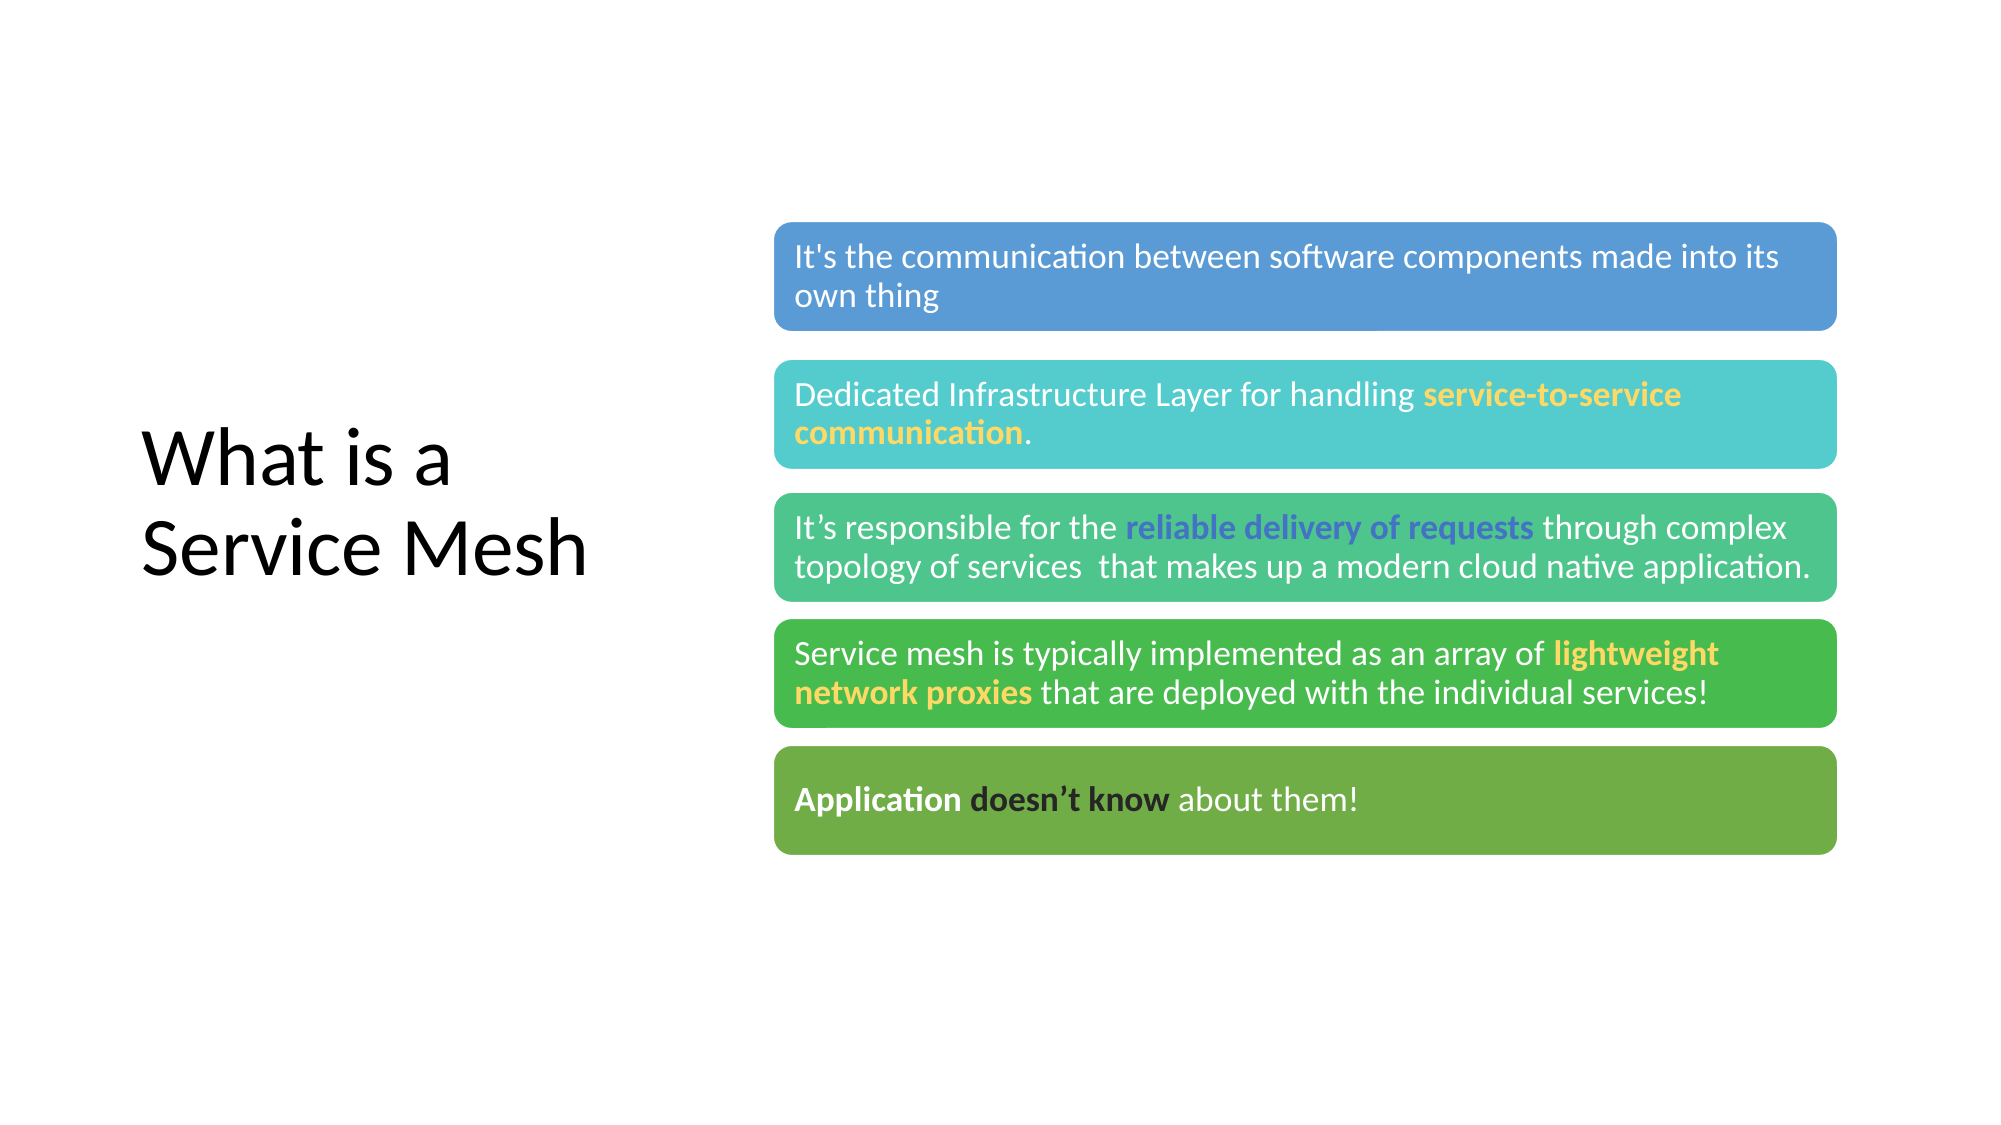

# What is a Service Mesh
It's the communication between software components made into its own thing
Dedicated Infrastructure Layer for handling service-to-service communication.
It’s responsible for the reliable delivery of requests through complex topology of services  that makes up a modern cloud native application.
Service mesh is typically implemented as an array of lightweight network proxies that are deployed with the individual services!
Application doesn’t know about them!